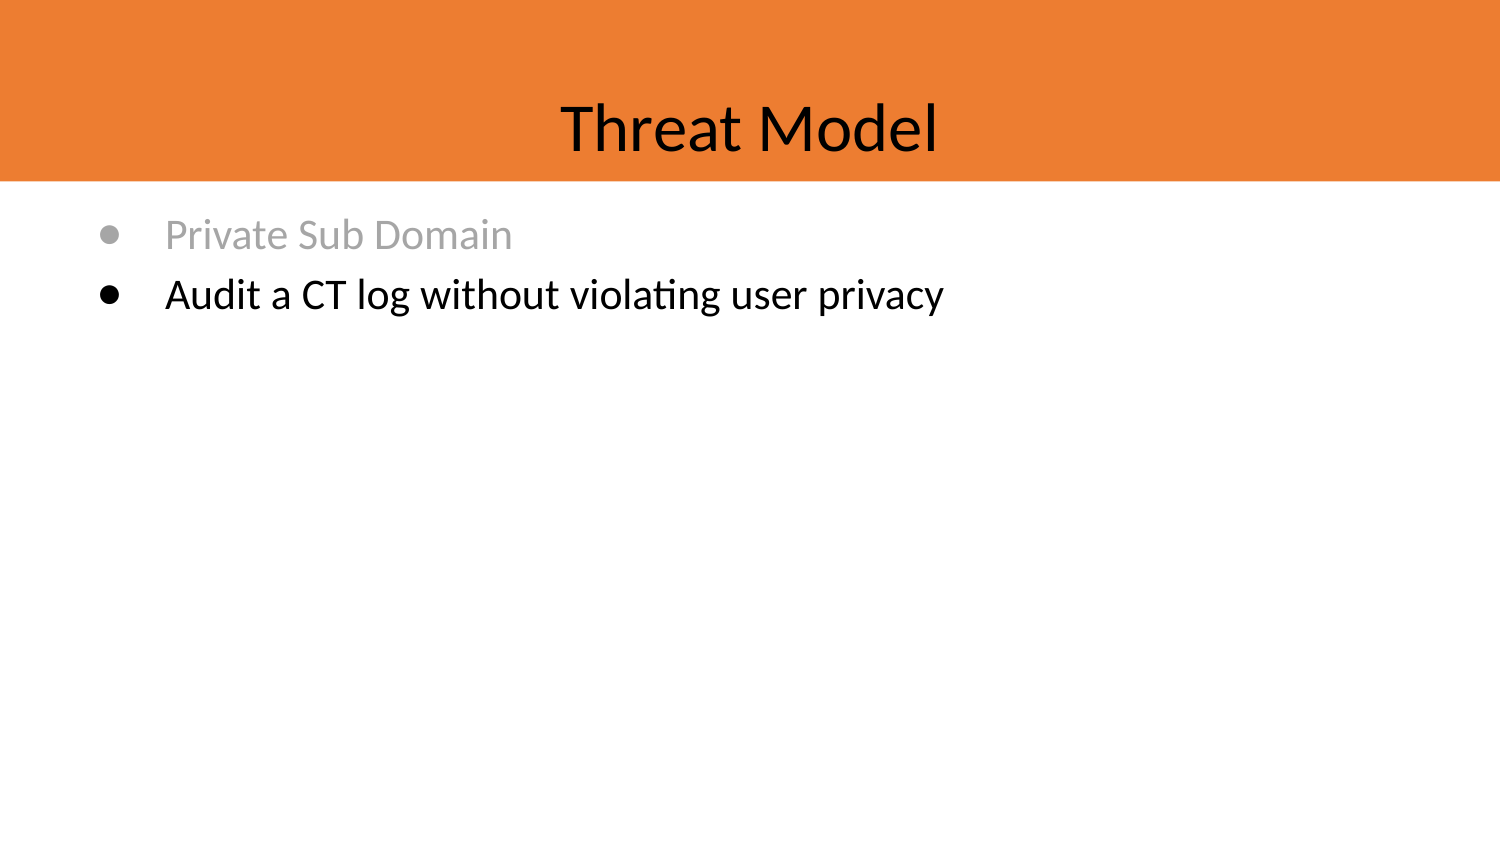

Threat Model
# Threat Model
Private Sub Domain
Audit a CT log without violating user privacy